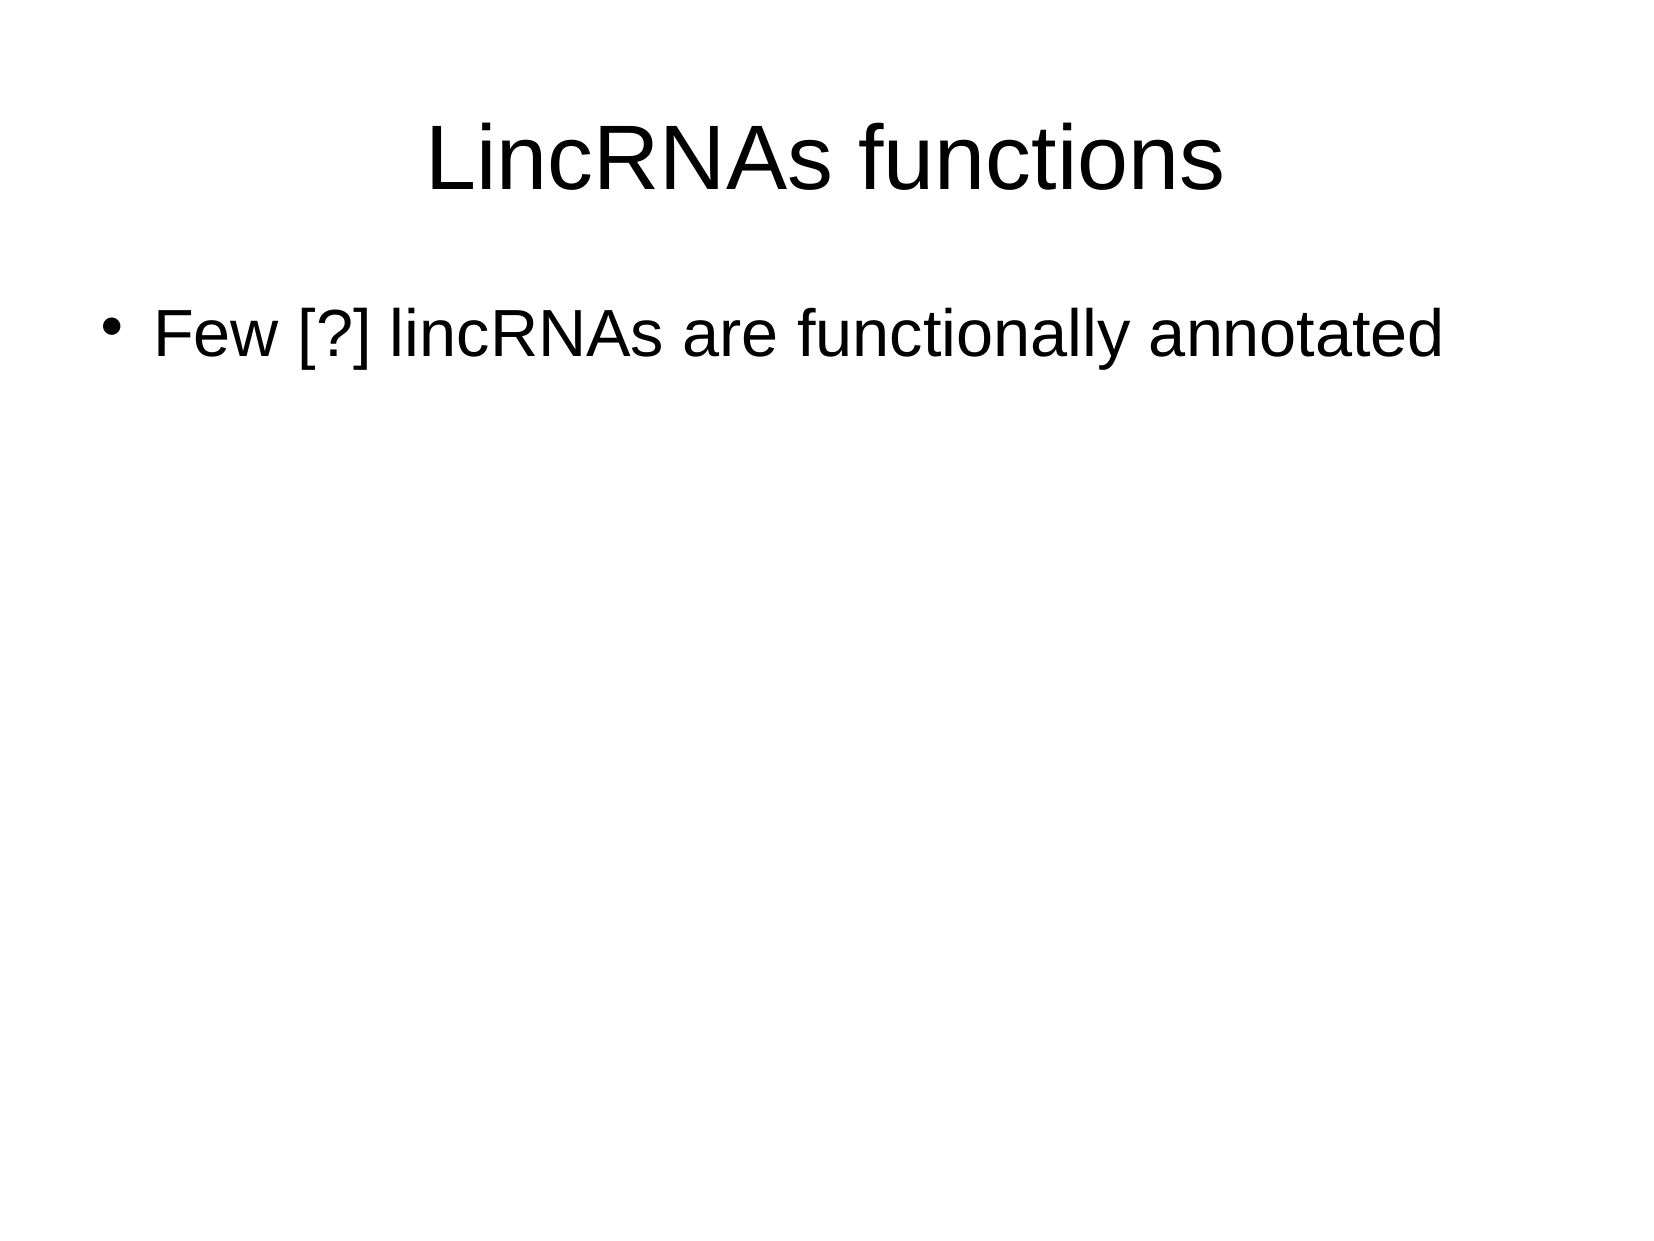

LincRNAs functions
Few [?] lincRNAs are functionally annotated